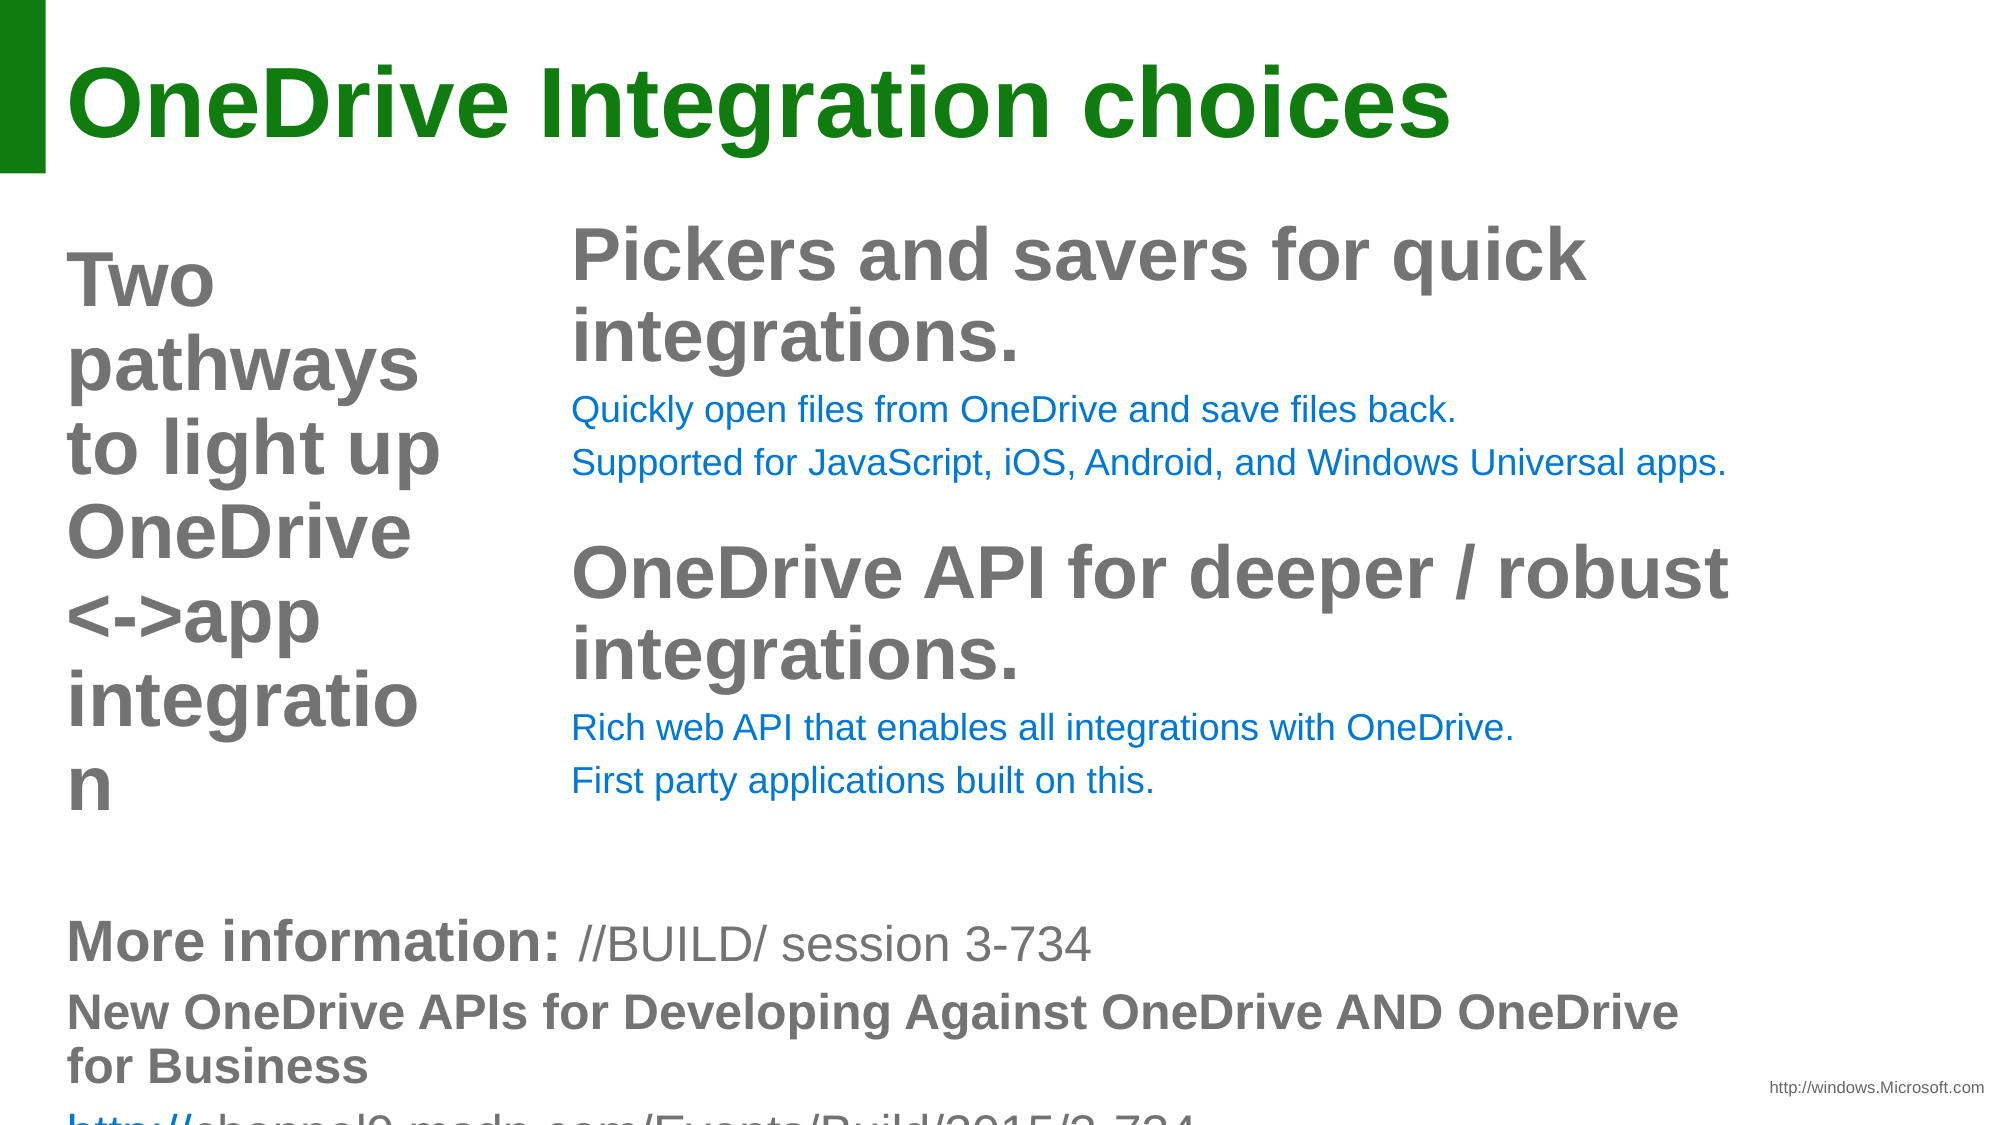

# OneDrive Integration choices
Pickers and savers for quick integrations.
Quickly open files from OneDrive and save files back.
Supported for JavaScript, iOS, Android, and Windows Universal apps.
OneDrive API for deeper / robust integrations.
Rich web API that enables all integrations with OneDrive.
First party applications built on this.
Two pathways to light up OneDrive
<->app integration
More information: //BUILD/ session 3-734
New OneDrive APIs for Developing Against OneDrive AND OneDrive for Business
http://channel9.msdn.com/Events/Build/2015/3-734